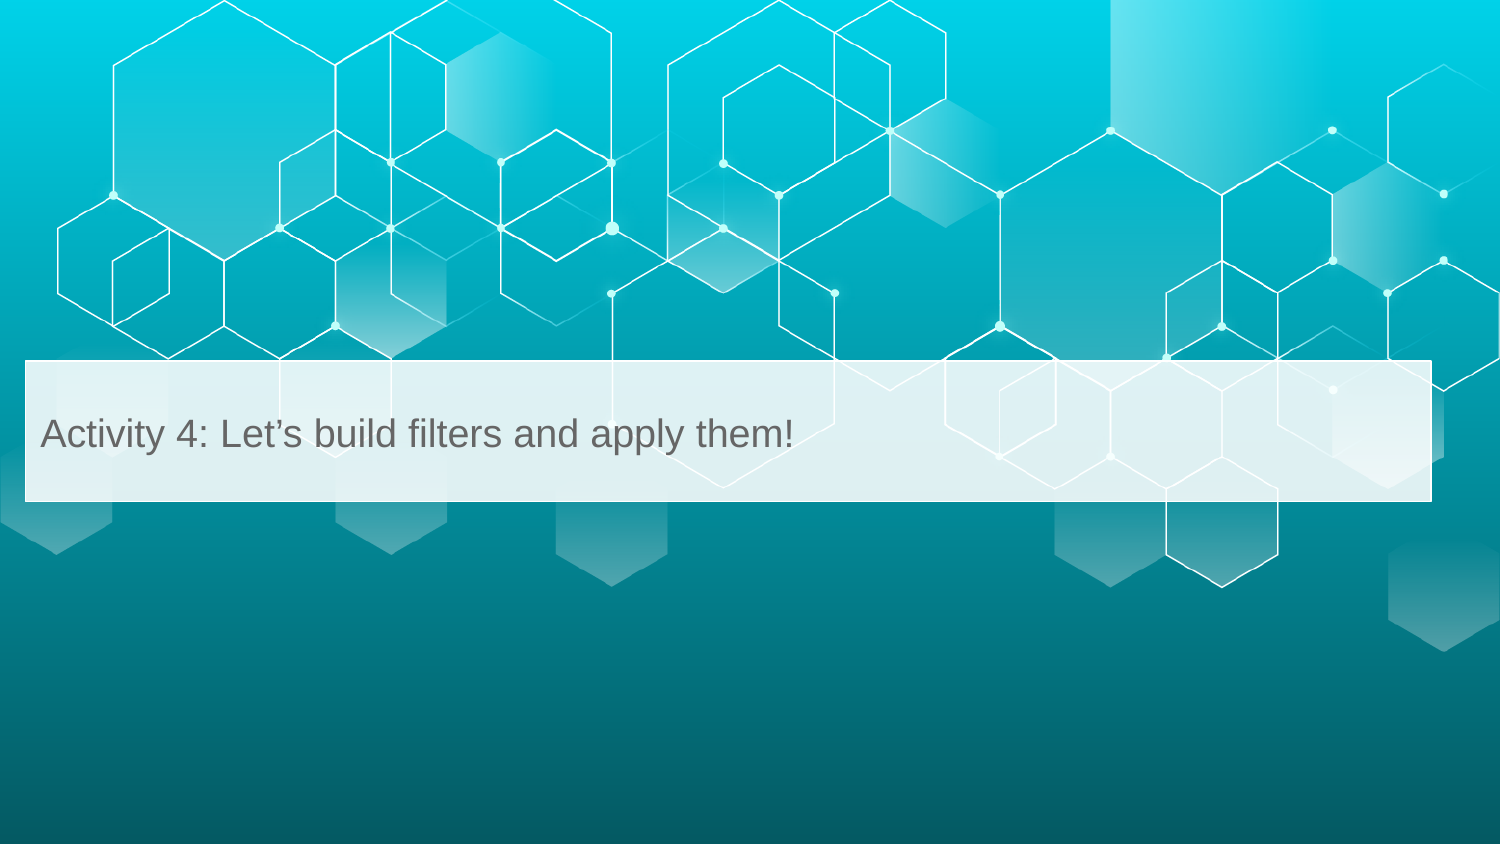

Activity 4: Let’s build filters and apply them!